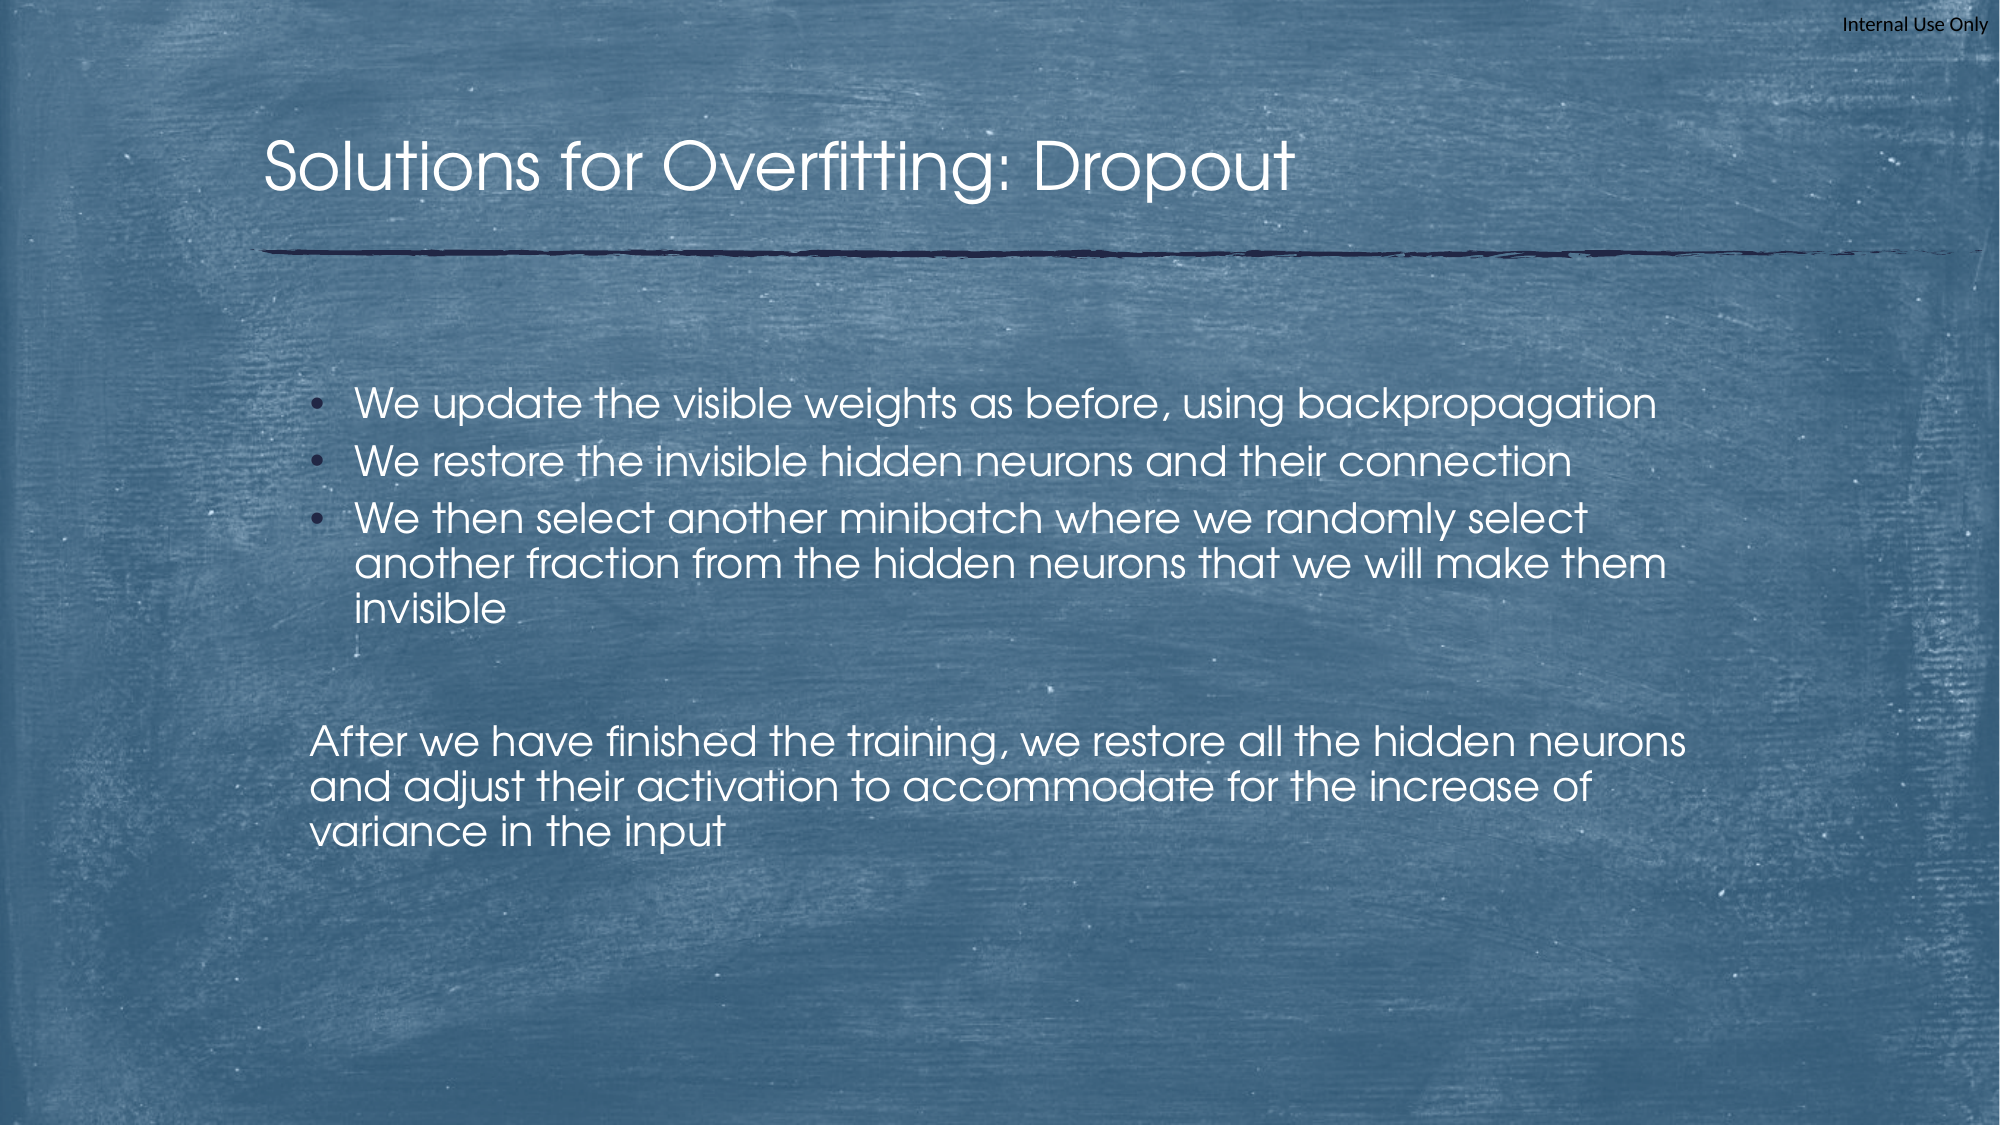

# Solutions for Overfitting: Dropout

We update the visible weights as before, using backpropagation
We restore the invisible hidden neurons and their connection
We then select another minibatch where we randomly select another fraction from the hidden neurons that we will make them invisible

After we have finished the training, we restore all the hidden neurons and adjust their activation to accommodate for the increase of variance in the input